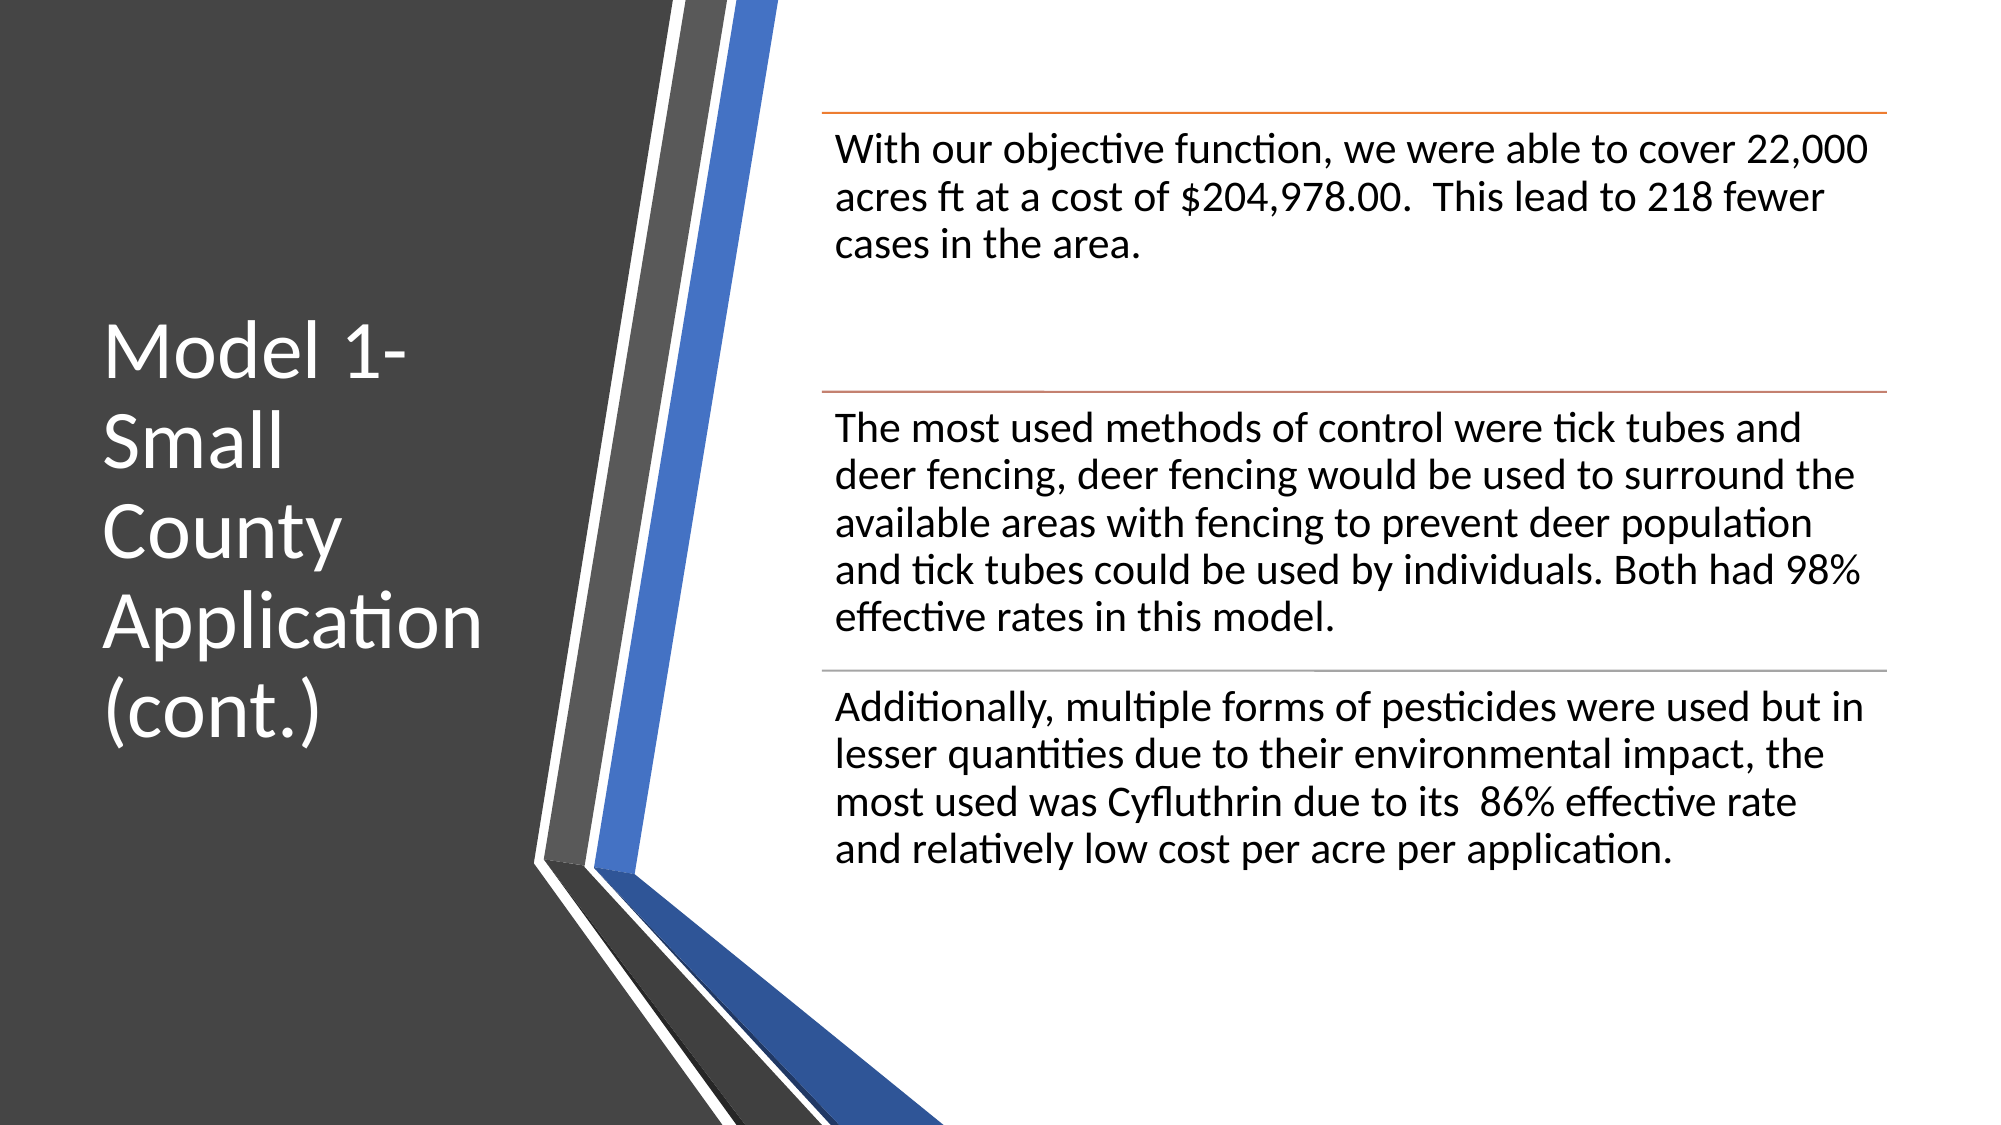

# Model 1- Small County Application (cont.)
With our objective function, we were able to cover 22,000 acres ft at a cost of $204,978.00.  This lead to 218 fewer cases in the area.
The most used methods of control were tick tubes and deer fencing, deer fencing would be used to surround the available areas with fencing to prevent deer population and tick tubes could be used by individuals. Both had 98% effective rates in this model.
Additionally, multiple forms of pesticides were used but in lesser quantities due to their environmental impact, the most used was Cyfluthrin due to its  86% effective rate and relatively low cost per acre per application.